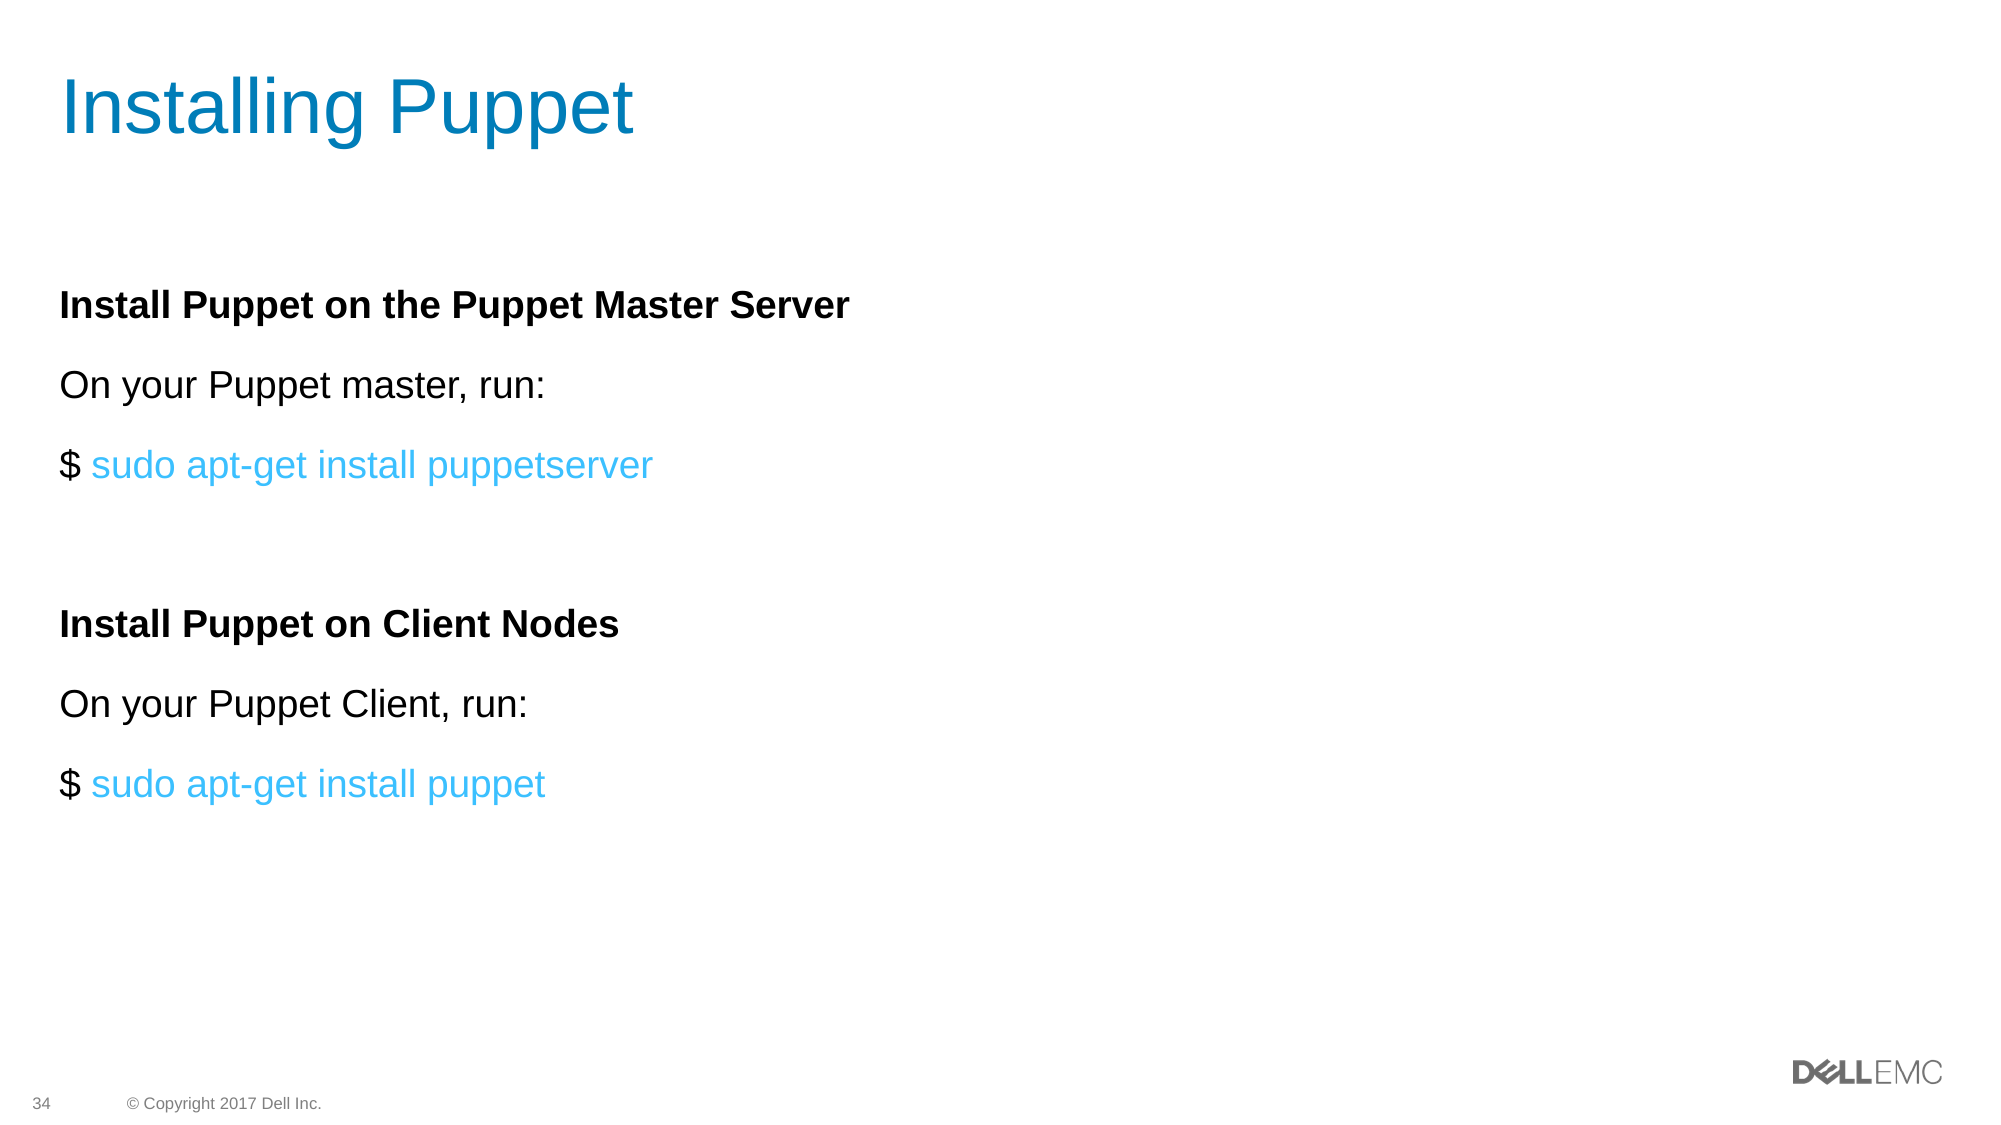

# Installing Puppet
Install Puppet on the Puppet Master Server
On your Puppet master, run:
$ sudo apt-get install puppetserver

Install Puppet on Client Nodes
On your Puppet Client, run:
$ sudo apt-get install puppet